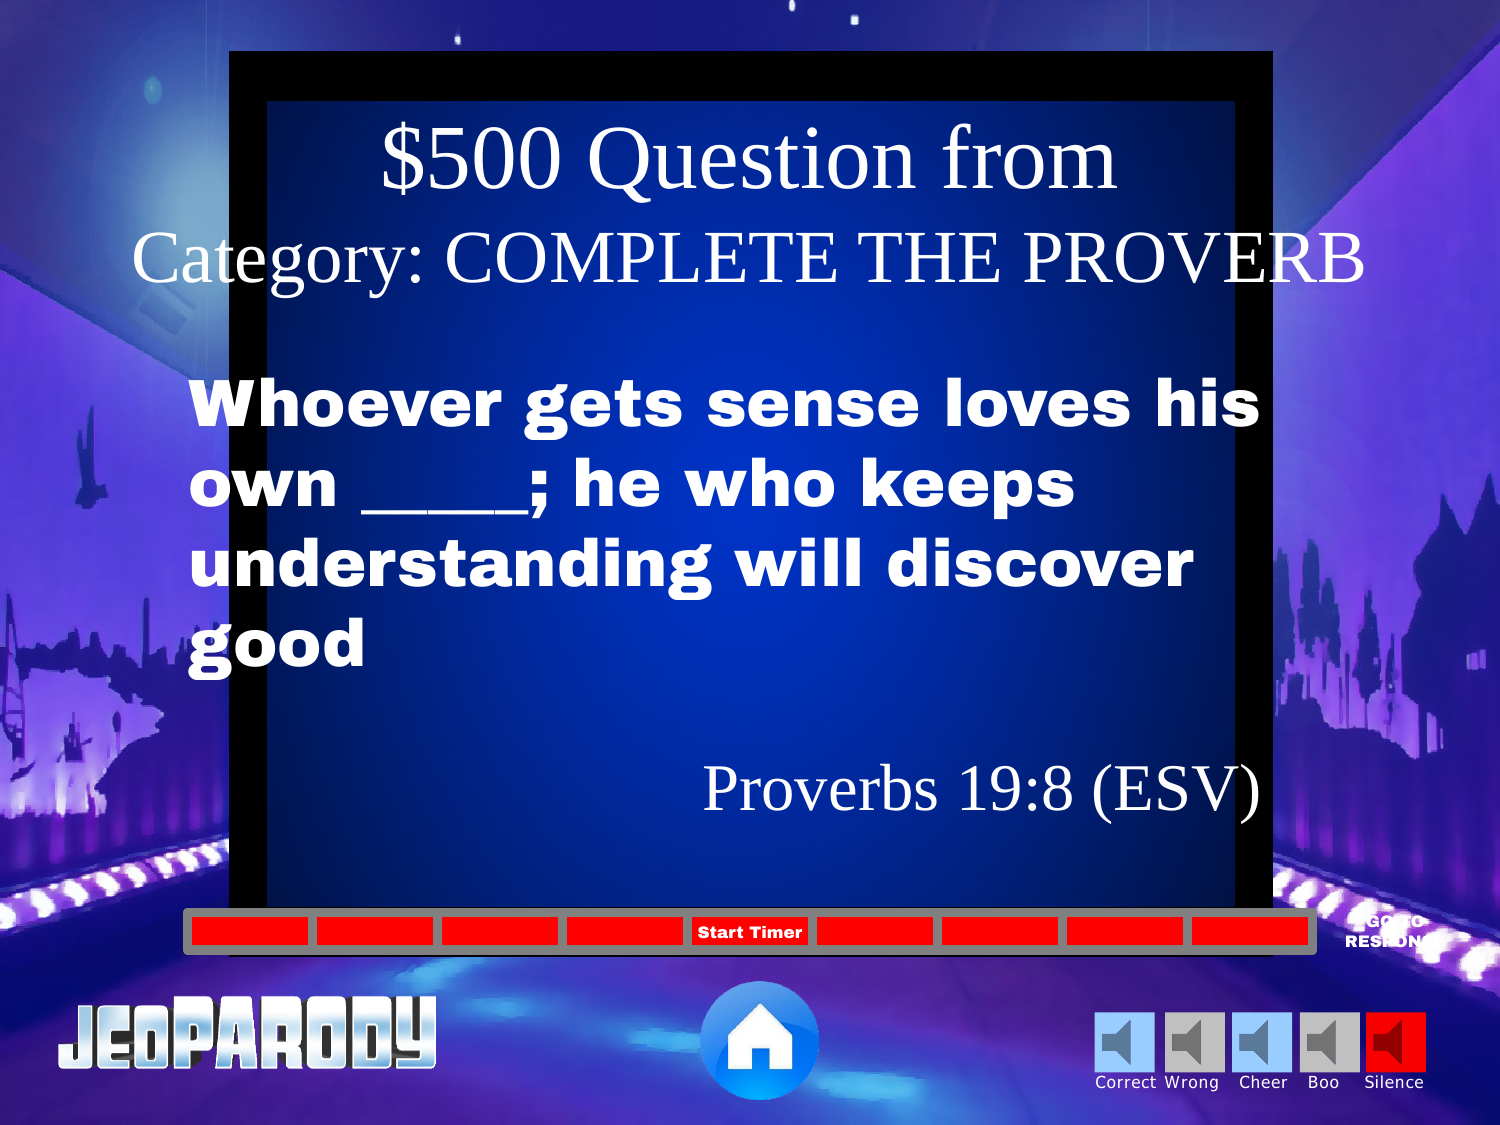

$500 Question from
Category: COMPLETE THE PROVERB
Whoever gets sense loves his own _____; he who keeps understanding will discover good
Proverbs 19:8 (ESV)